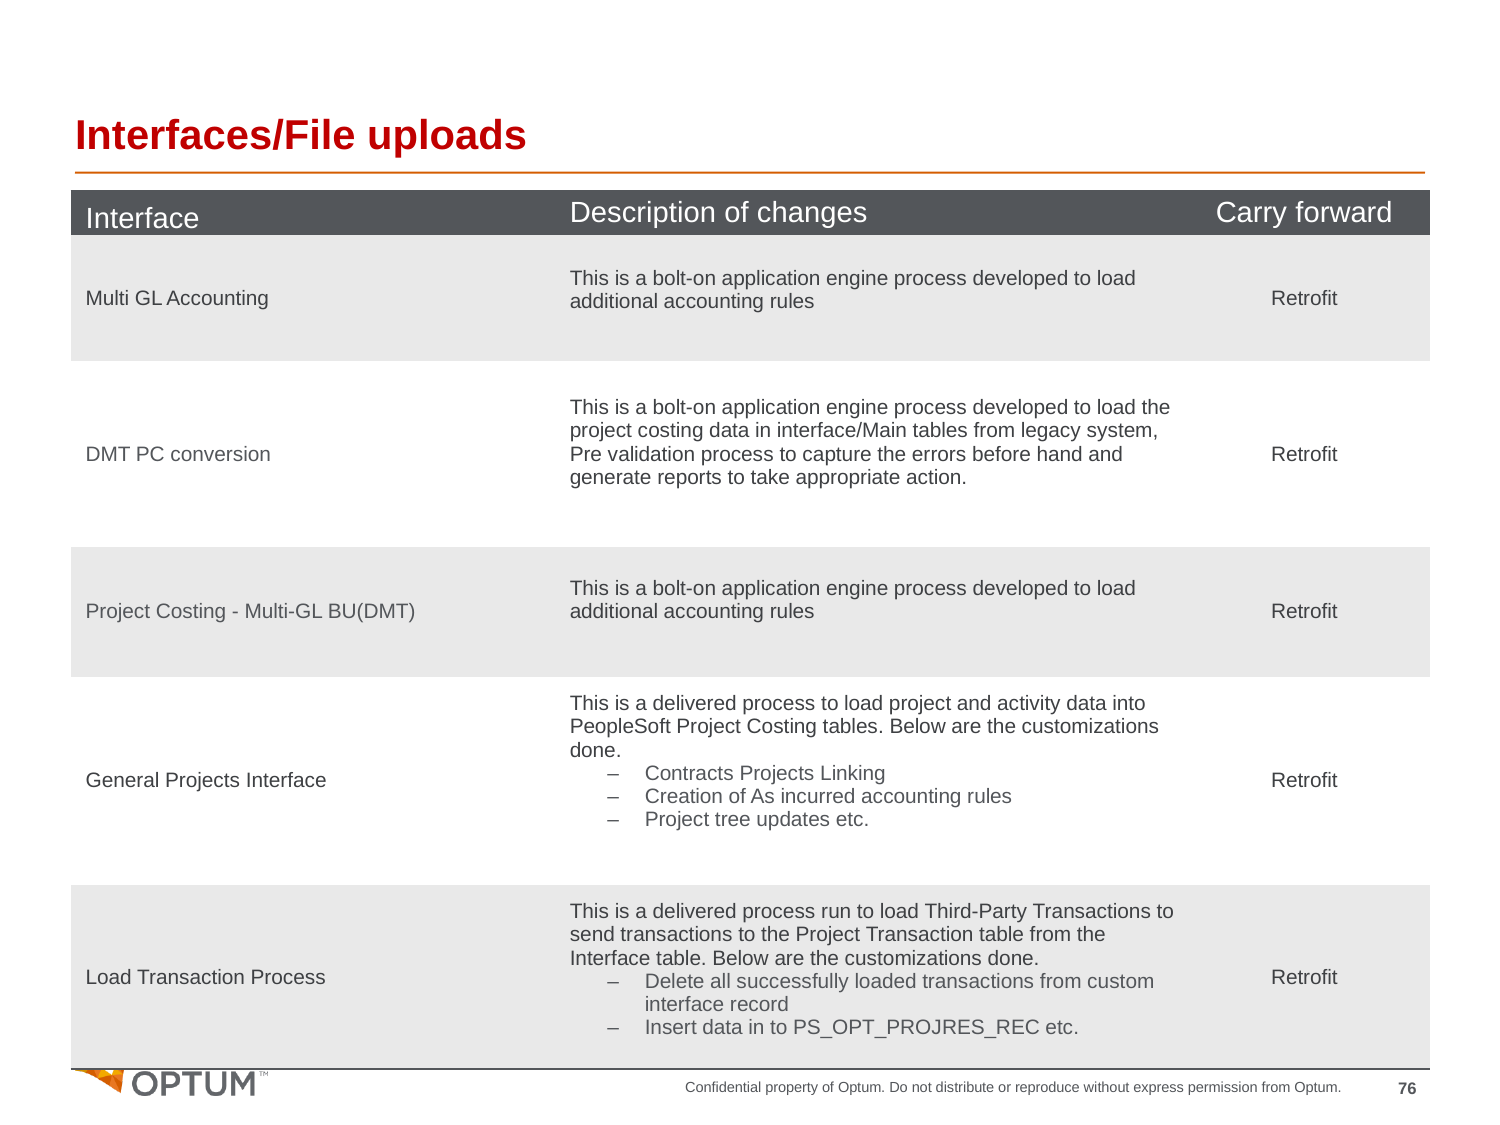

# Interfaces/File uploads
| Interface | Description of changes | Carry forward |
| --- | --- | --- |
| Multi GL Accounting | This is a bolt-on application engine process developed to load additional accounting rules | Retrofit |
| DMT PC conversion | This is a bolt-on application engine process developed to load the project costing data in interface/Main tables from legacy system, Pre validation process to capture the errors before hand and generate reports to take appropriate action. | Retrofit |
| Project Costing - Multi-GL BU(DMT) | This is a bolt-on application engine process developed to load additional accounting rules | Retrofit |
| General Projects Interface | This is a delivered process to load project and activity data into PeopleSoft Project Costing tables. Below are the customizations done. Contracts Projects Linking Creation of As incurred accounting rules Project tree updates etc. | Retrofit |
| Load Transaction Process | This is a delivered process run to load Third-Party Transactions to send transactions to the Project Transaction table from the Interface table. Below are the customizations done. Delete all successfully loaded transactions from custom interface record Insert data in to PS\_OPT\_PROJRES\_REC etc. | Retrofit |